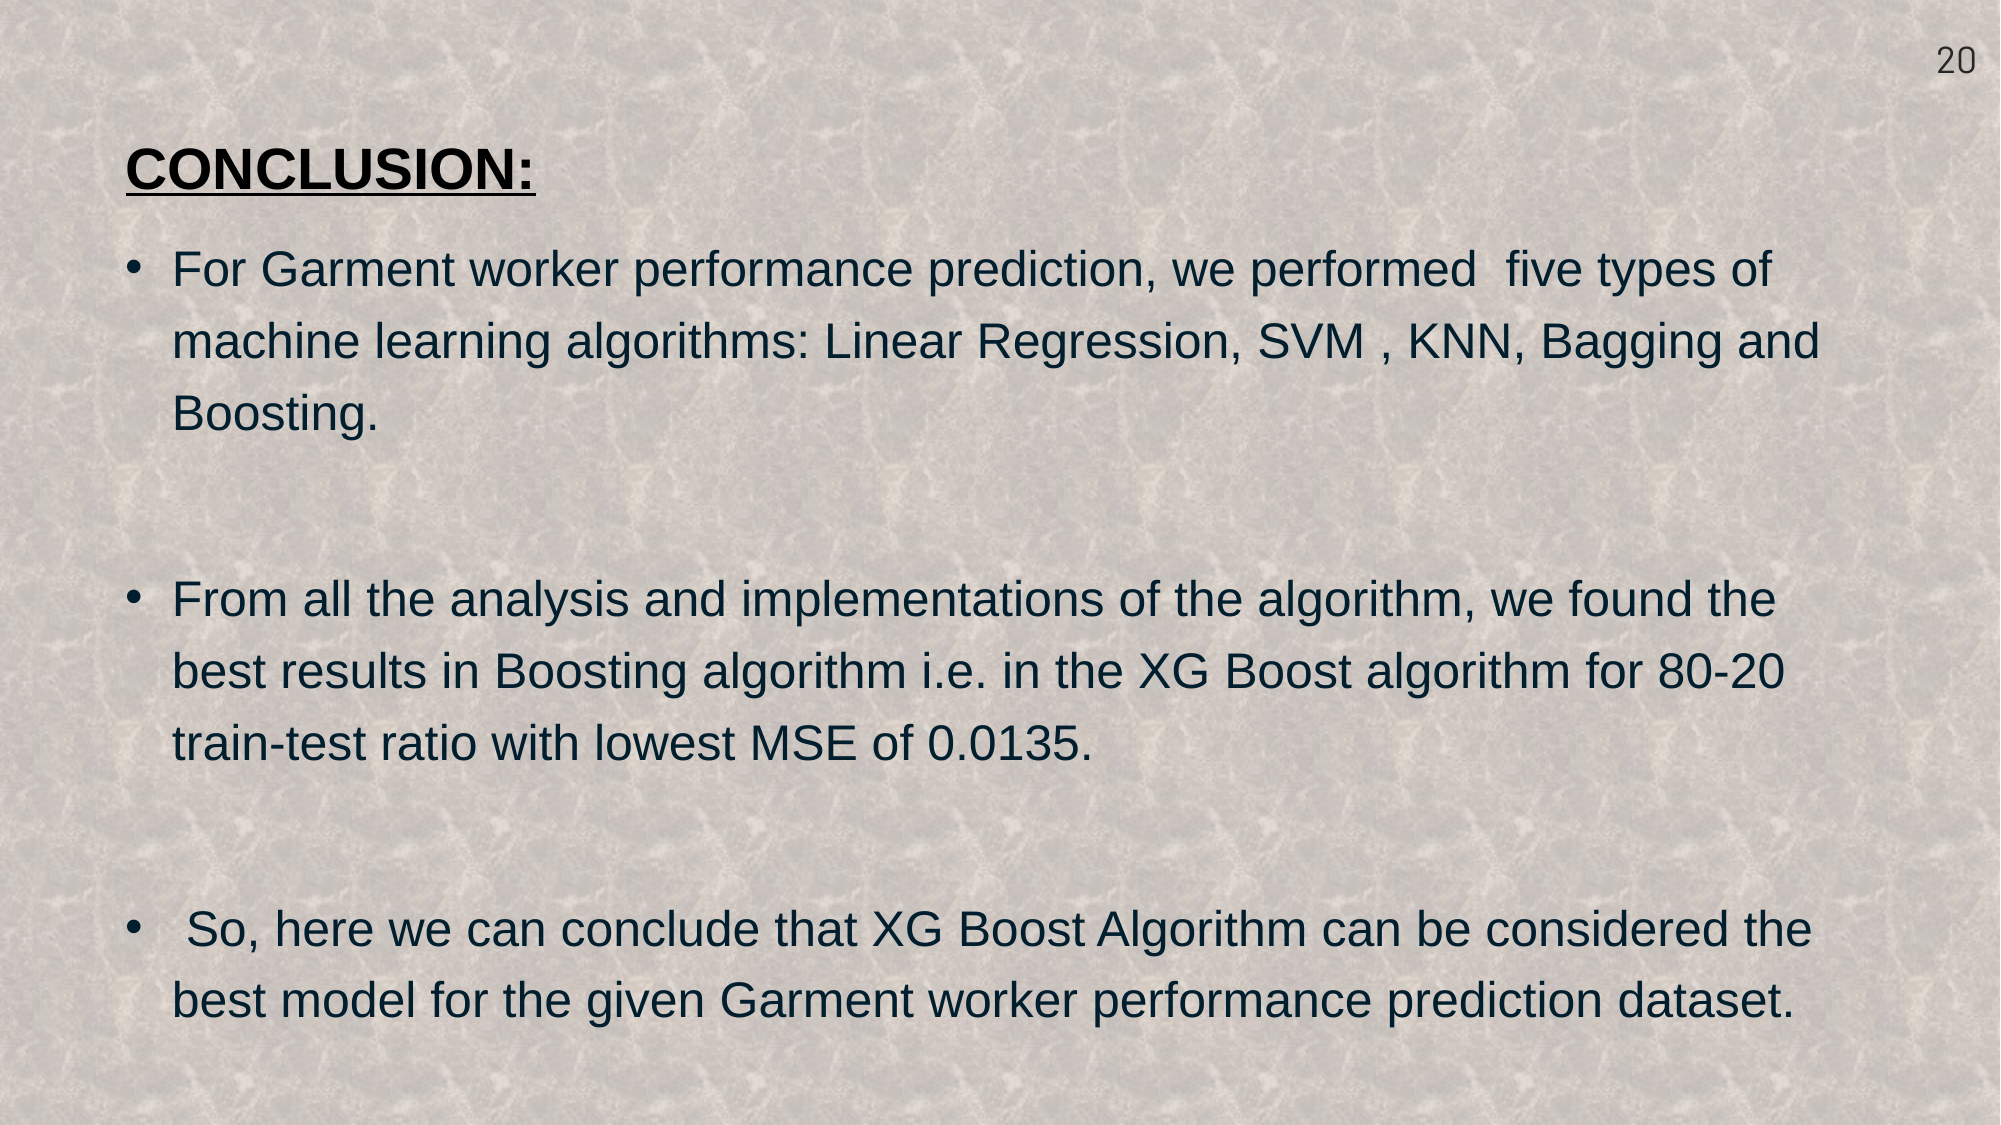

20
# CONCLUSION:
For Garment worker performance prediction, we performed  five types of machine learning algorithms: Linear Regression, SVM , KNN, Bagging and Boosting.

From all the analysis and implementations of the algorithm, we found the best results in Boosting algorithm i.e. in the XG Boost algorithm for 80-20 train-test ratio with lowest MSE of 0.0135.

 So, here we can conclude that XG Boost Algorithm can be considered the best model for the given Garment worker performance prediction dataset.